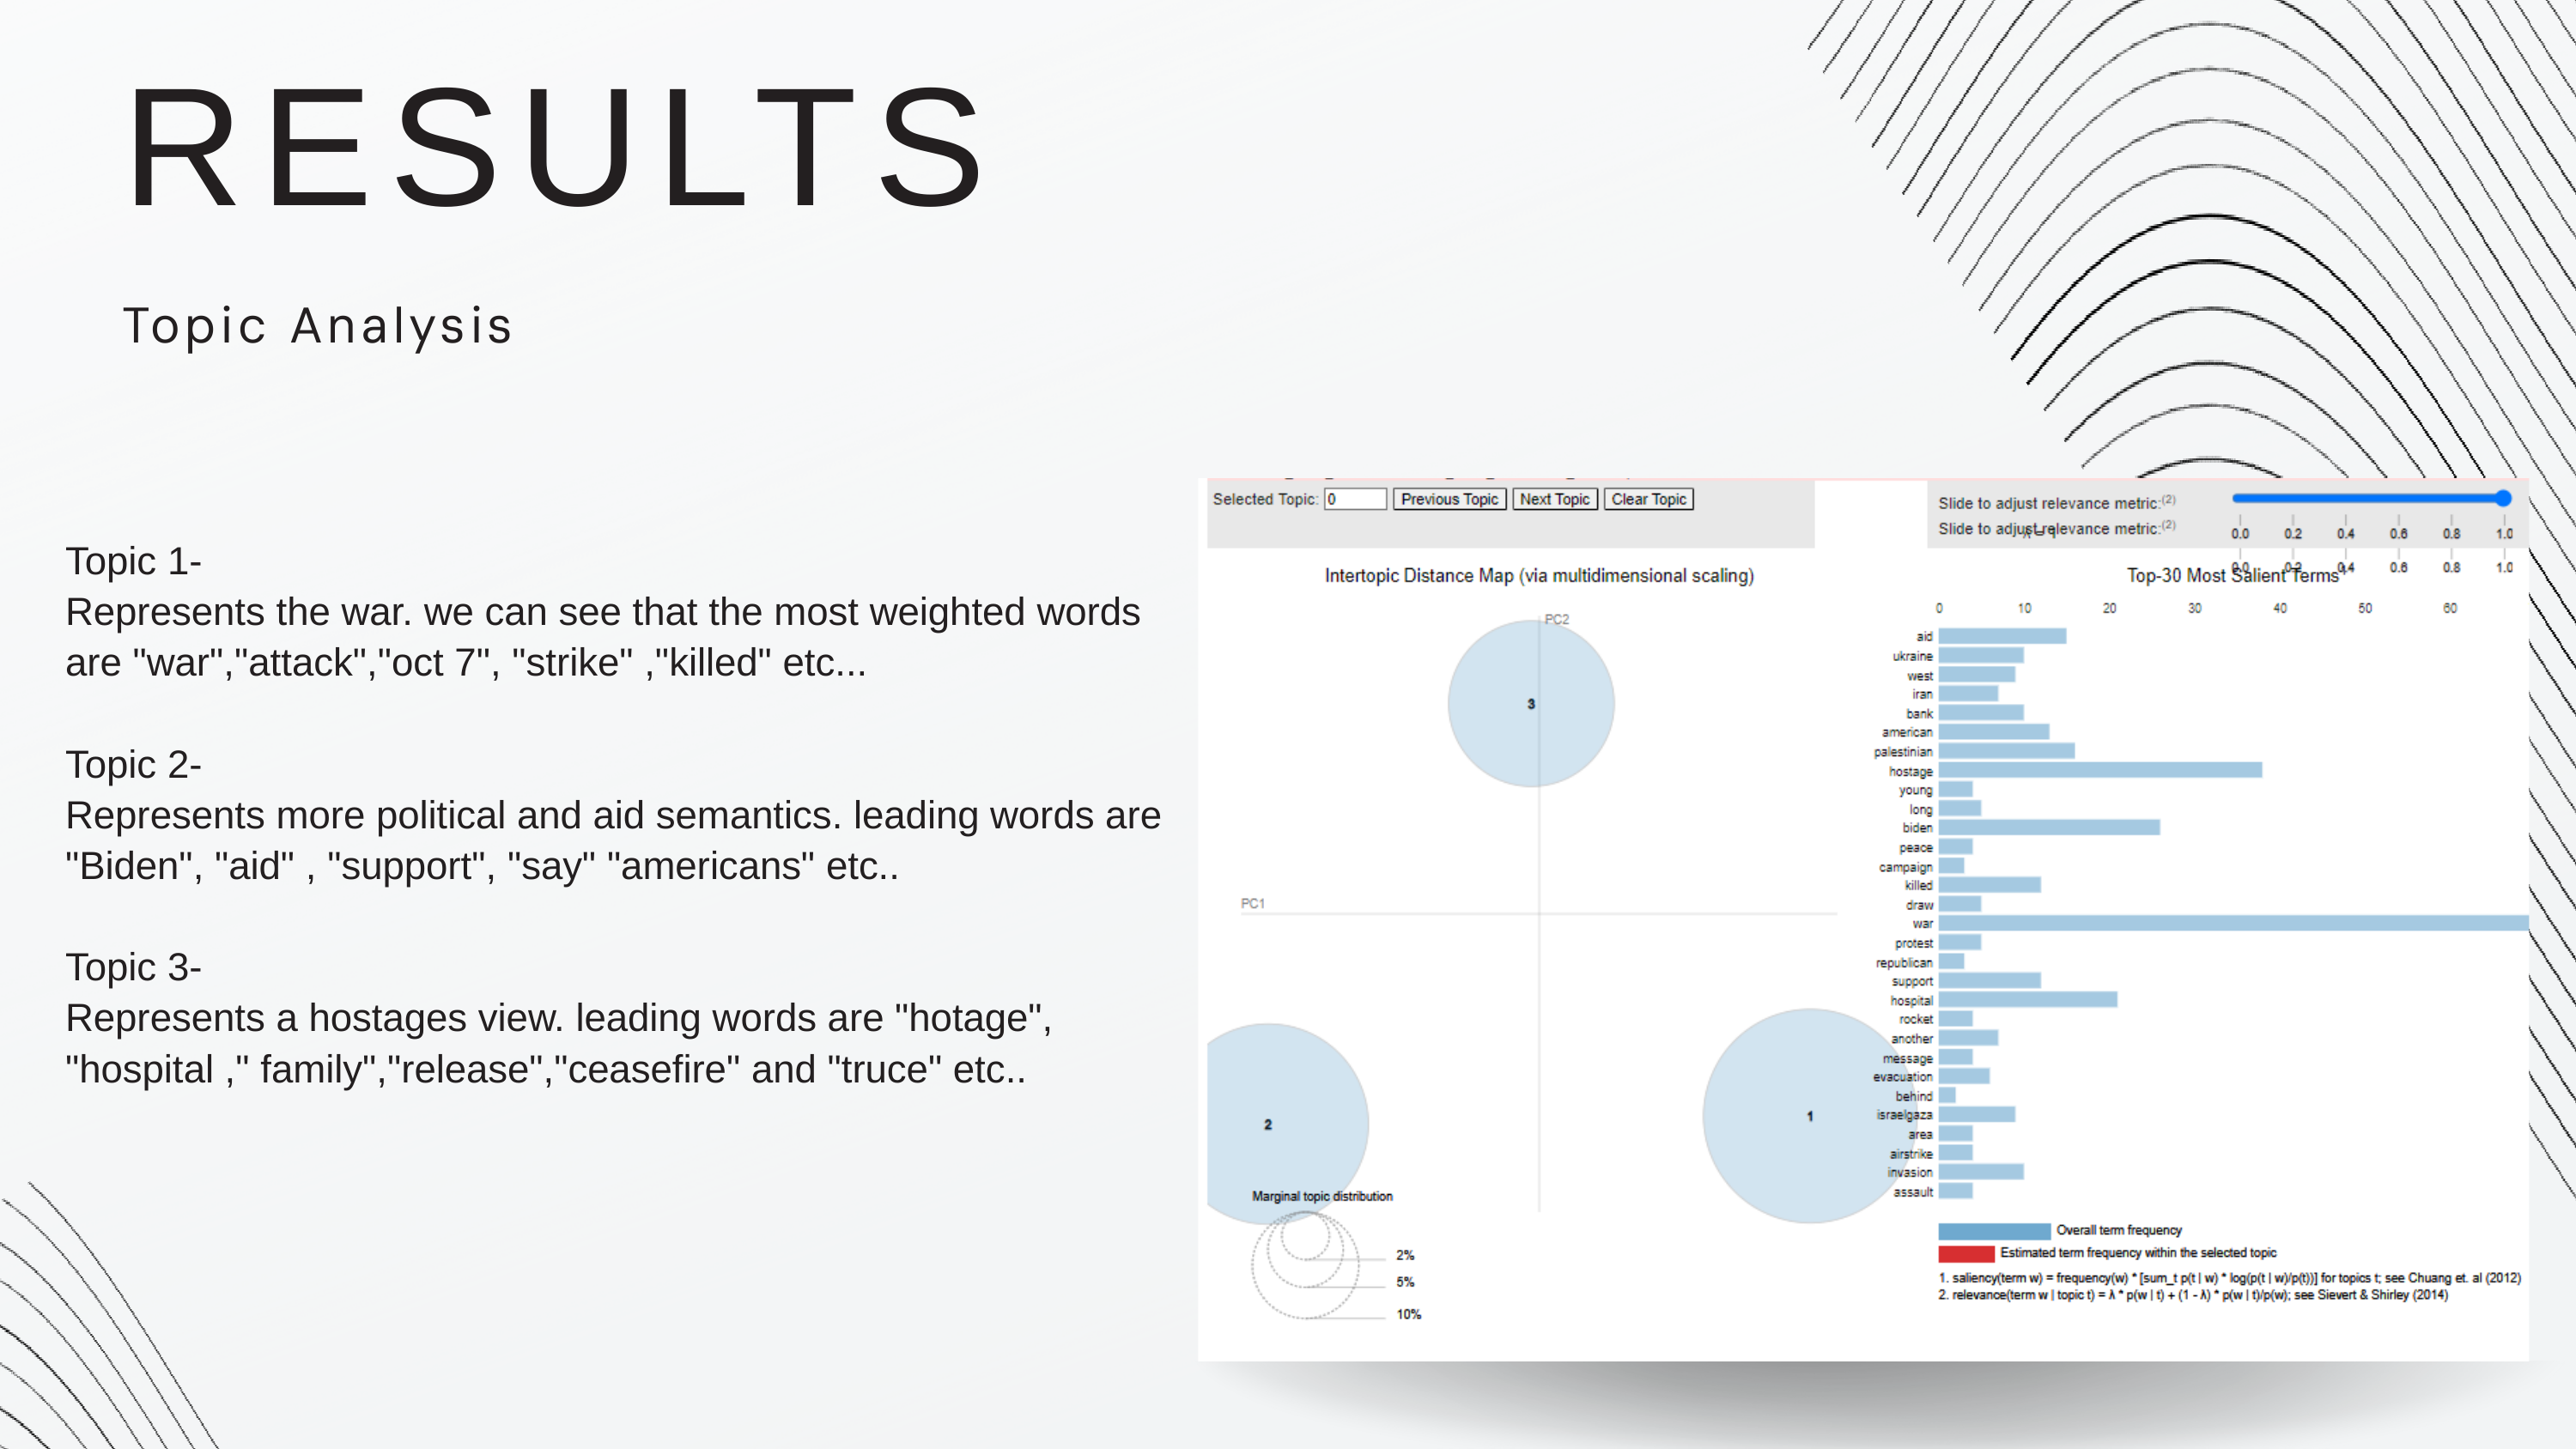

RESULTS

Topic Analysis

Topic 1-
Represents the war. we can see that the most weighted words are "war","attack","oct 7", "strike" ,"killed" etc...

Topic 2-
Represents more political and aid semantics. leading words are "Biden", "aid" , "support", "say" "americans" etc..

Topic 3-
Represents a hostages view. leading words are "hotage", "hospital ," family","release","ceasefire" and "truce" etc..